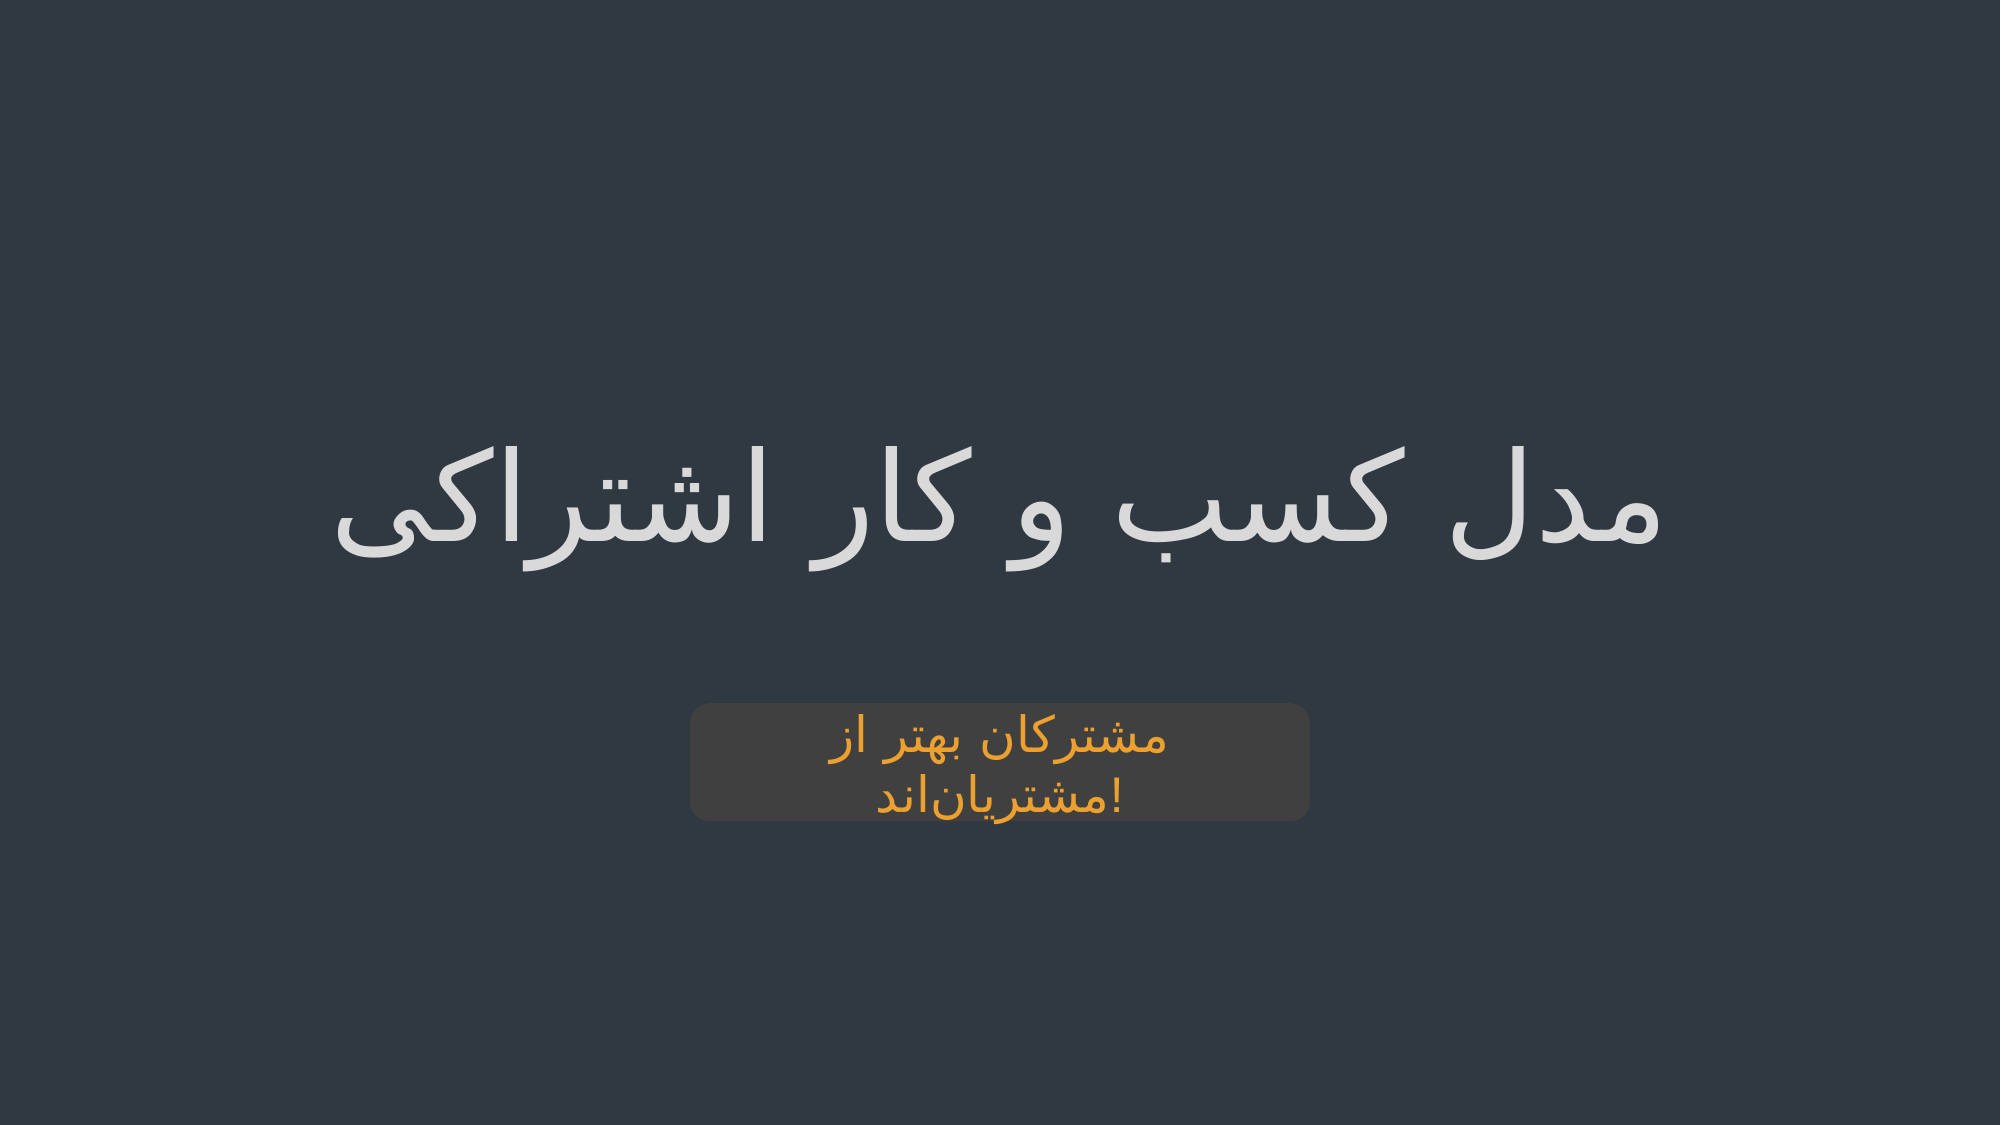

# مدل کسب و کار اشتراکی
مشترکان بهتر از مشتریان‌اند!